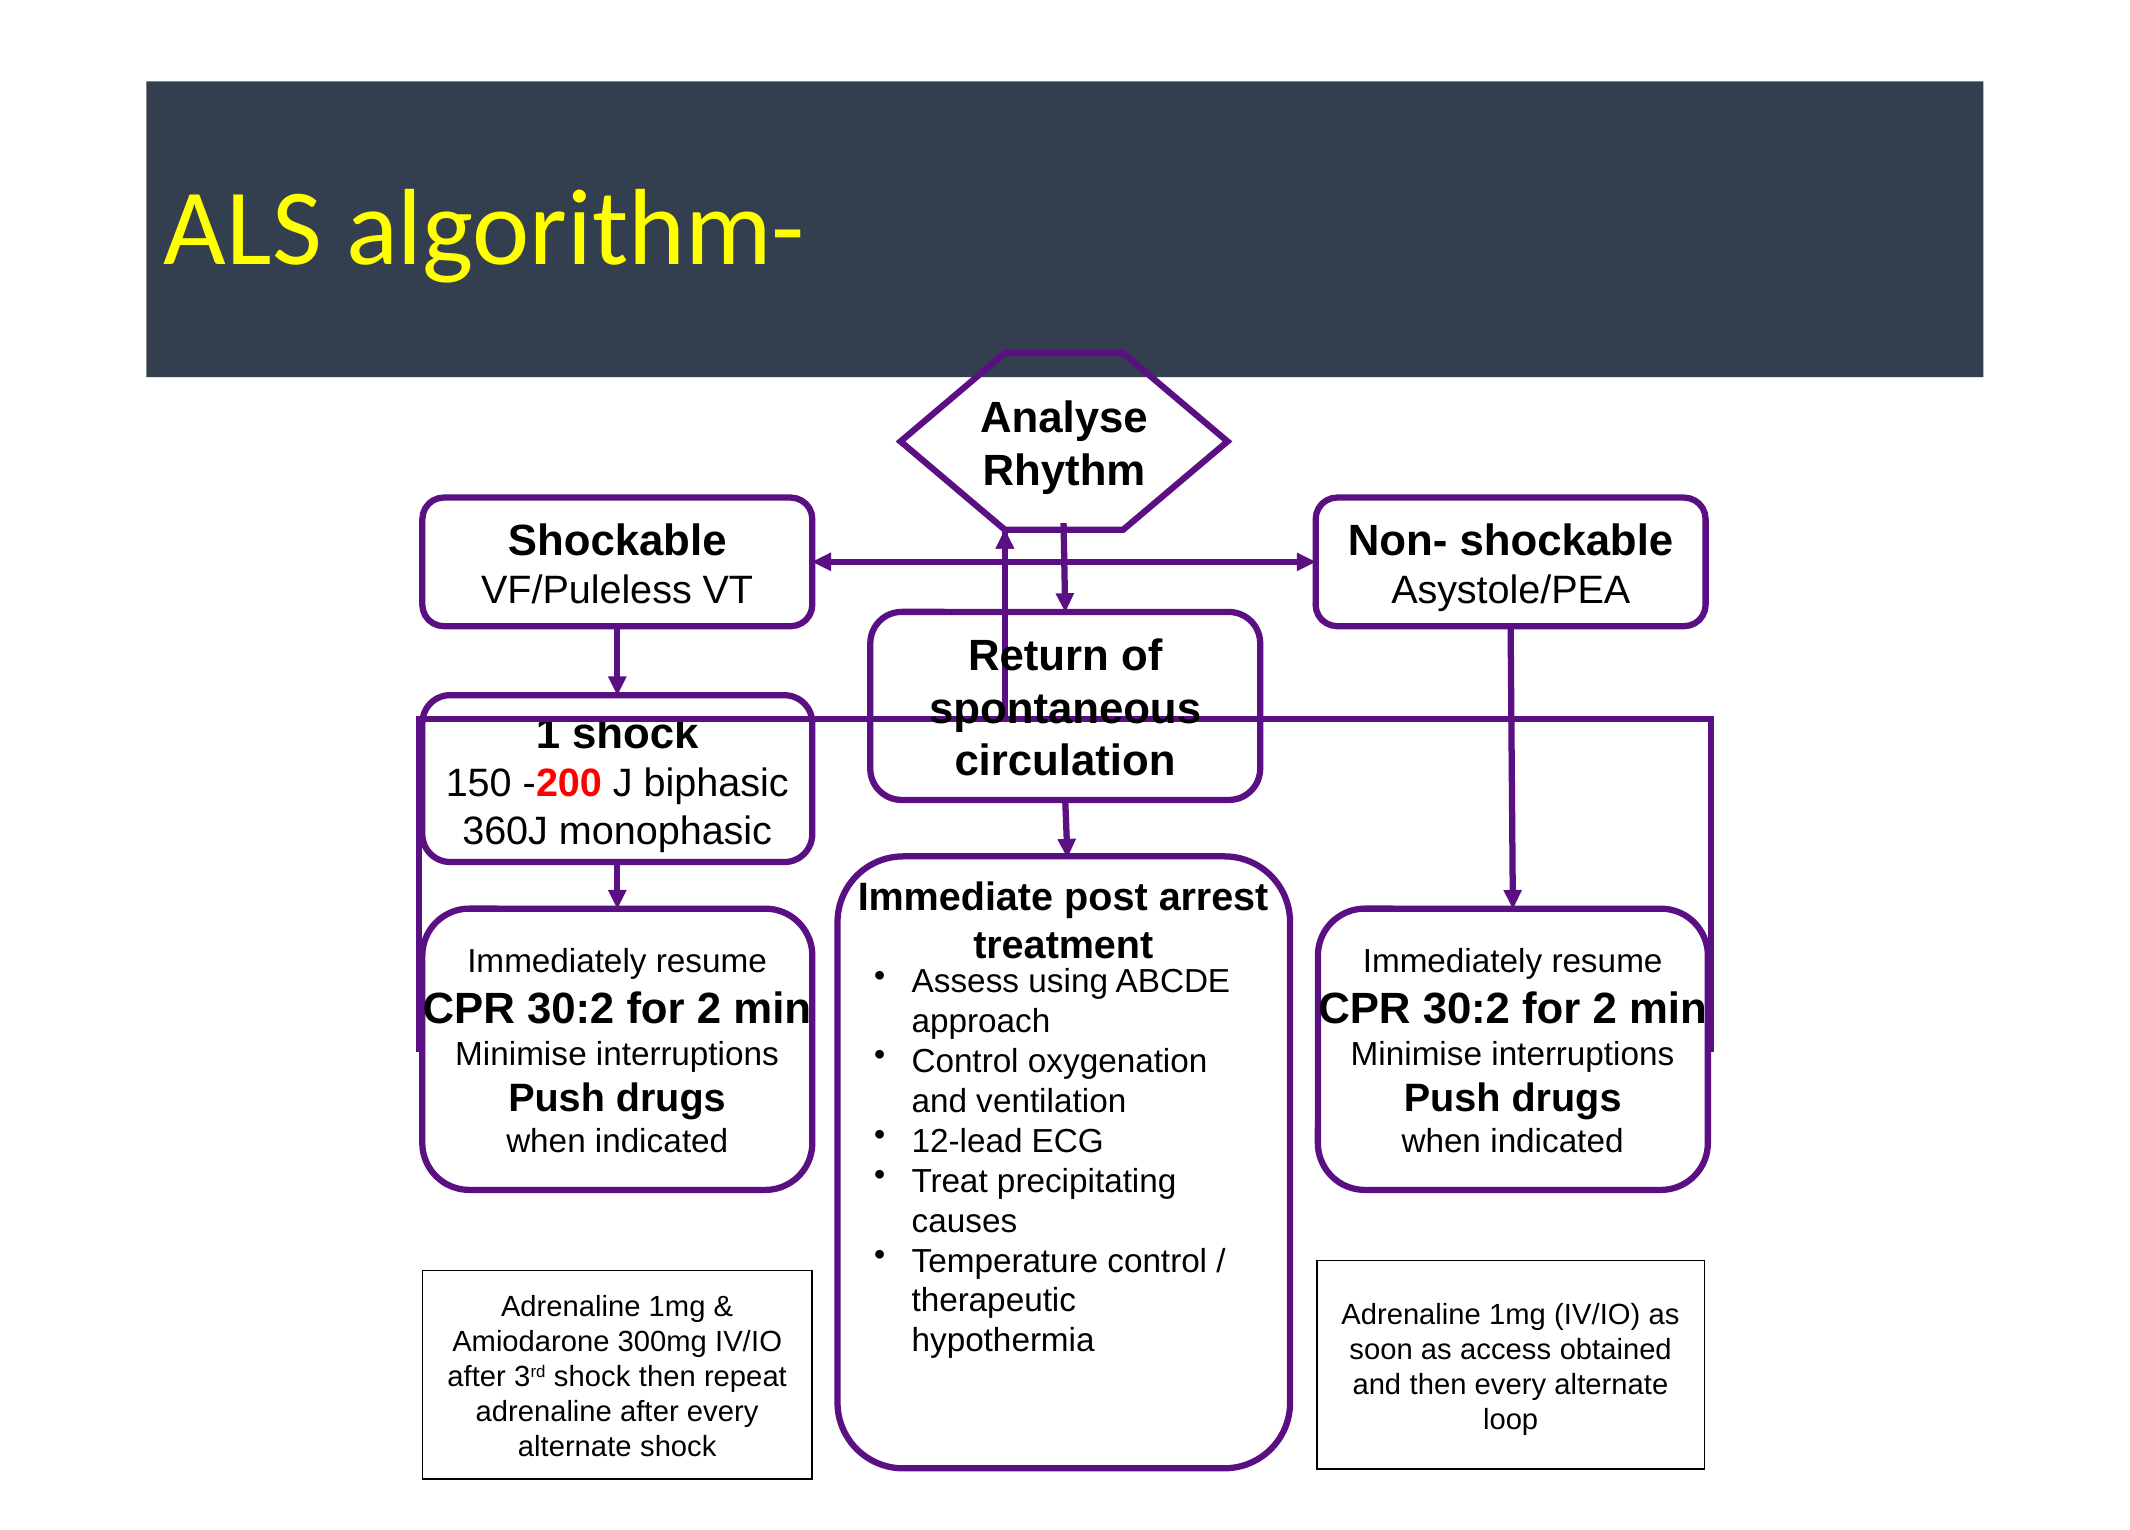

# ALS algorithm-
Analyse
Rhythm
Shockable
VF/Puleless VT
Non- shockable
Asystole/PEA
Return of spontaneous circulation
1 shock
150 -200 J biphasic
360J monophasic

Assess using ABCDE approach
Control oxygenation and ventilation
12-lead ECG
Treat precipitating causes
Temperature control / therapeutic hypothermia

Immediate post arrest treatment
Immediately resume
CPR 30:2 for 2 min
Minimise interruptions
Push drugs
when indicated
Immediately resume
CPR 30:2 for 2 min
Minimise interruptions
Push drugs
when indicated
Adrenaline 1mg (IV/IO) as soon as access obtained and then every alternate loop
Adrenaline 1mg & Amiodarone 300mg IV/IO after 3rd shock then repeat adrenaline after every alternate shock